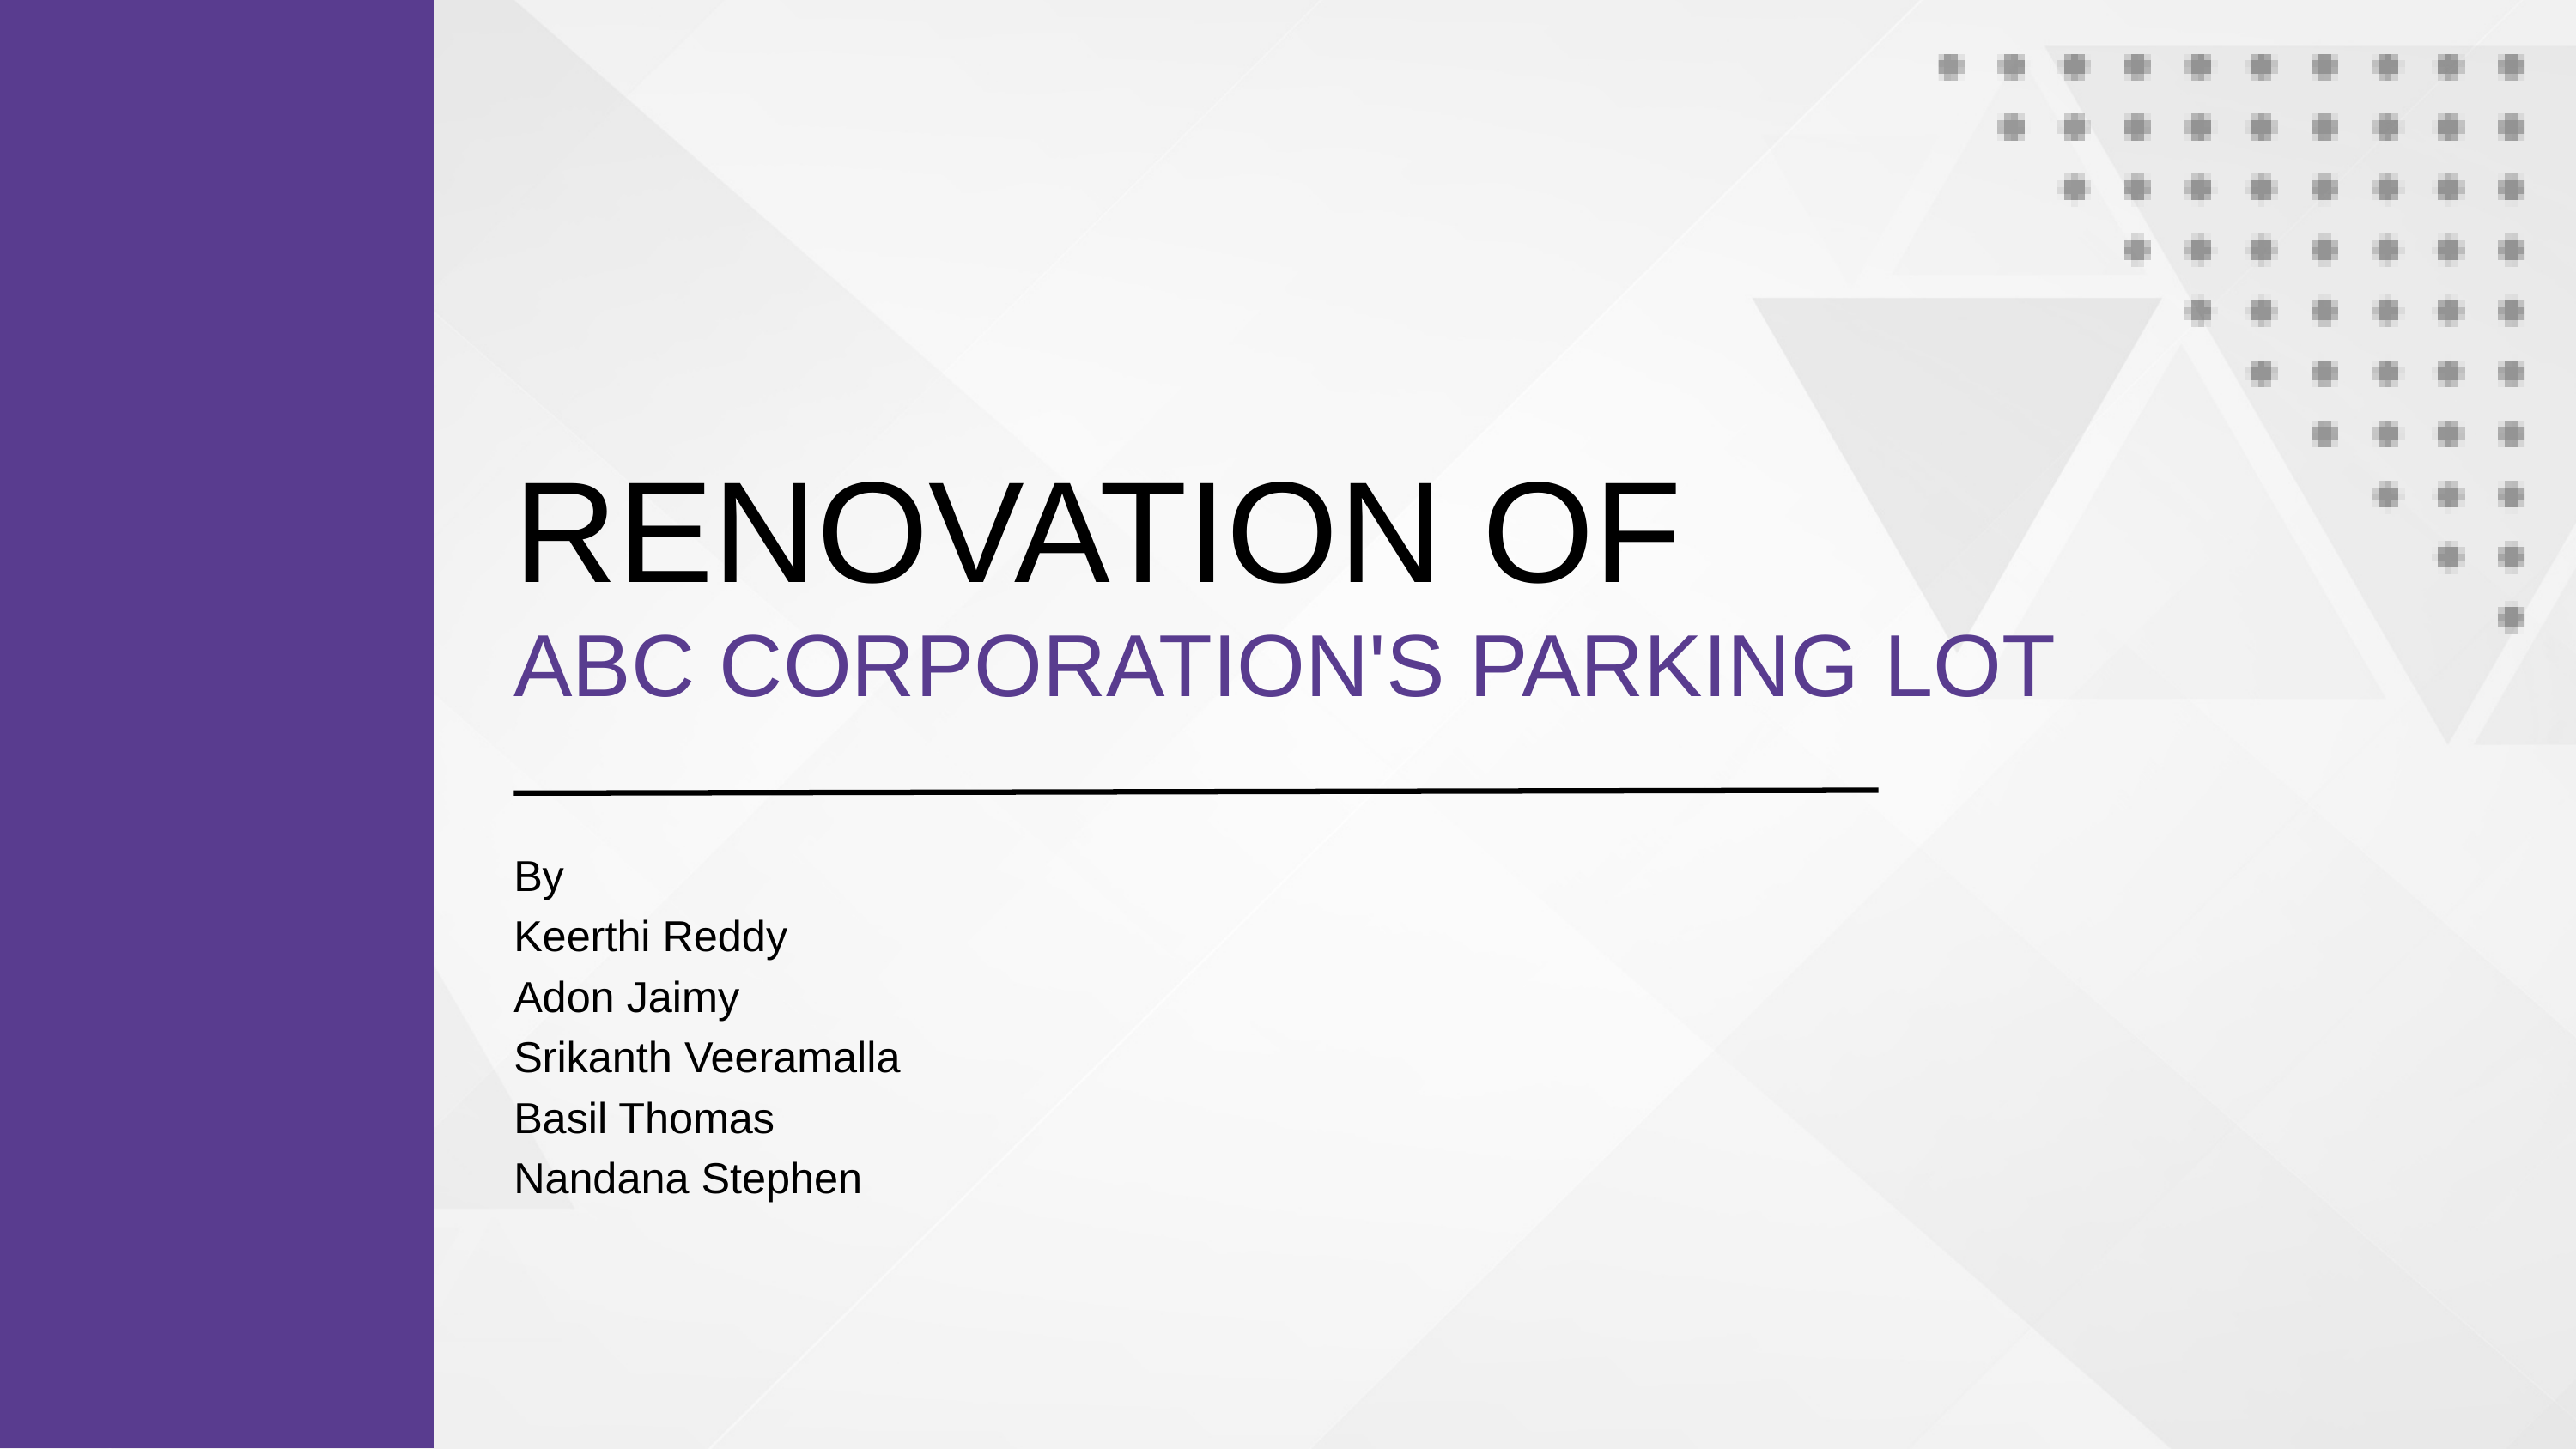

RENOVATION OF
ABC CORPORATION'S PARKING LOT

By
Keerthi Reddy
Adon Jaimy
Srikanth Veeramalla
Basil Thomas
Nandana Stephen